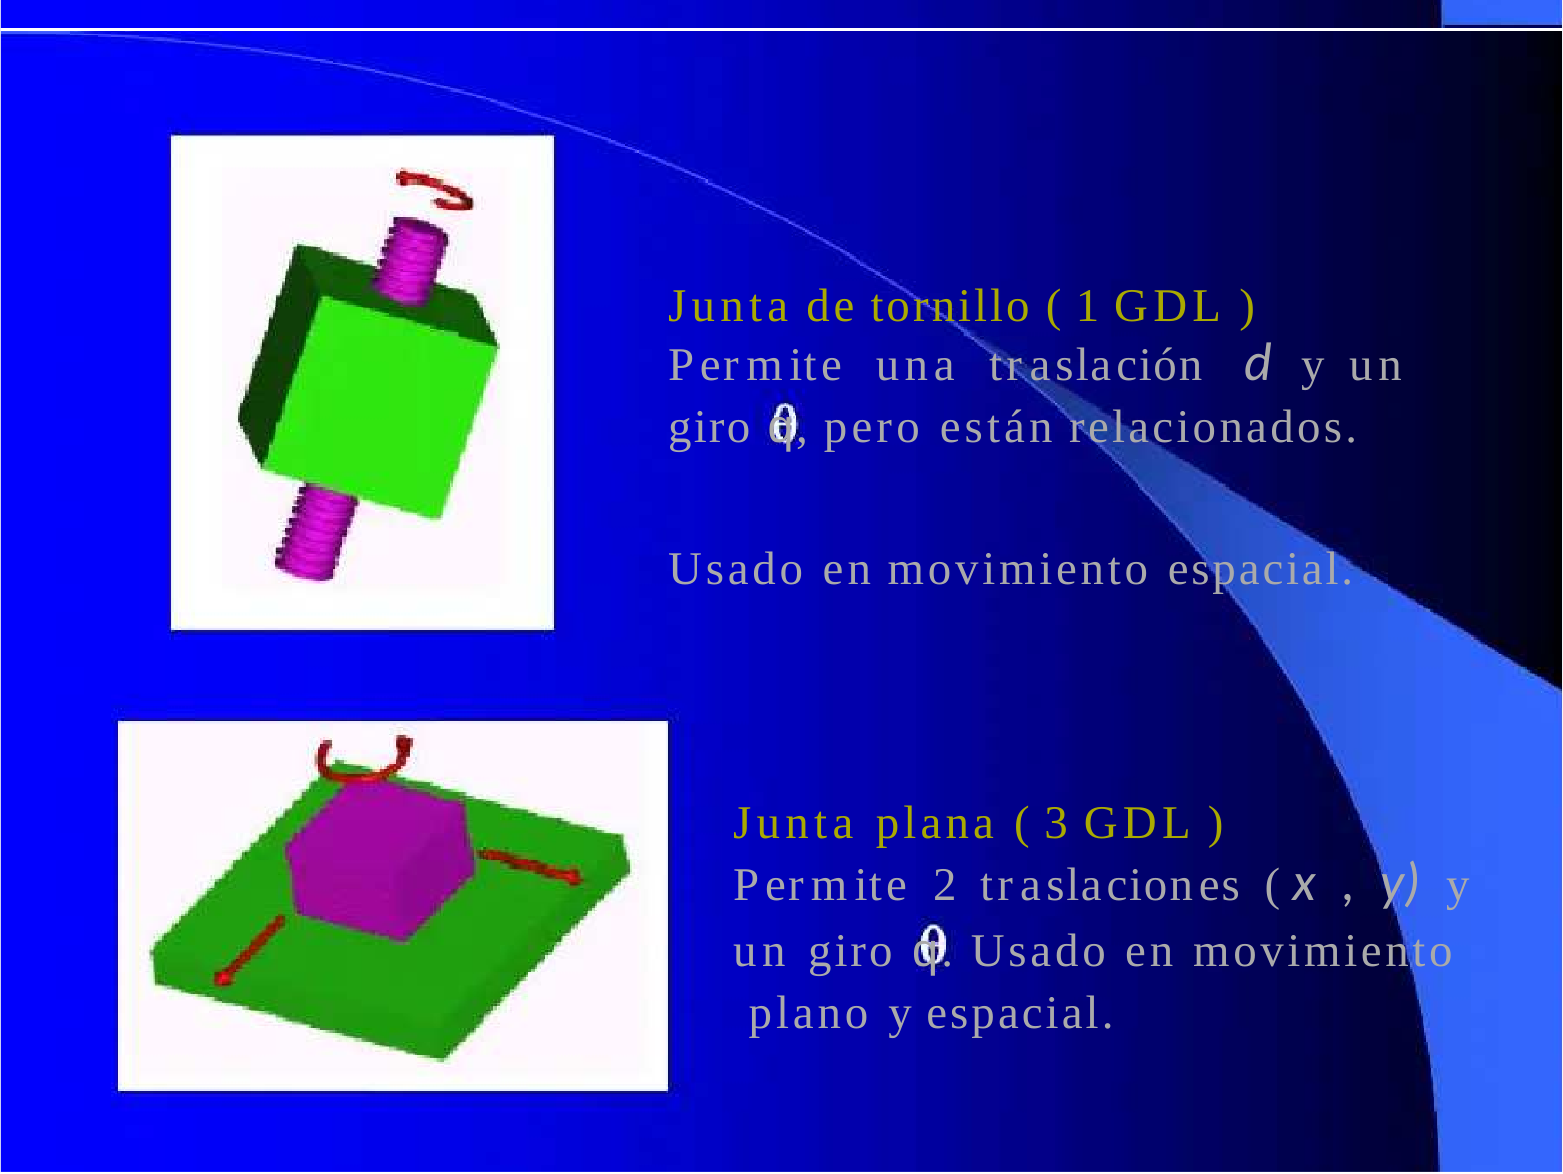

Junta de tornillo ( 1 GDL )
# Permite	una	traslación   d  y	un
giro q, pero están relacionados.

Usado en movimiento espacial.
Junta plana ( 3 GDL )
Permite	2	traslaciones	( x  ,  y)	y
un giro q. Usado en movimiento  plano y espacial.